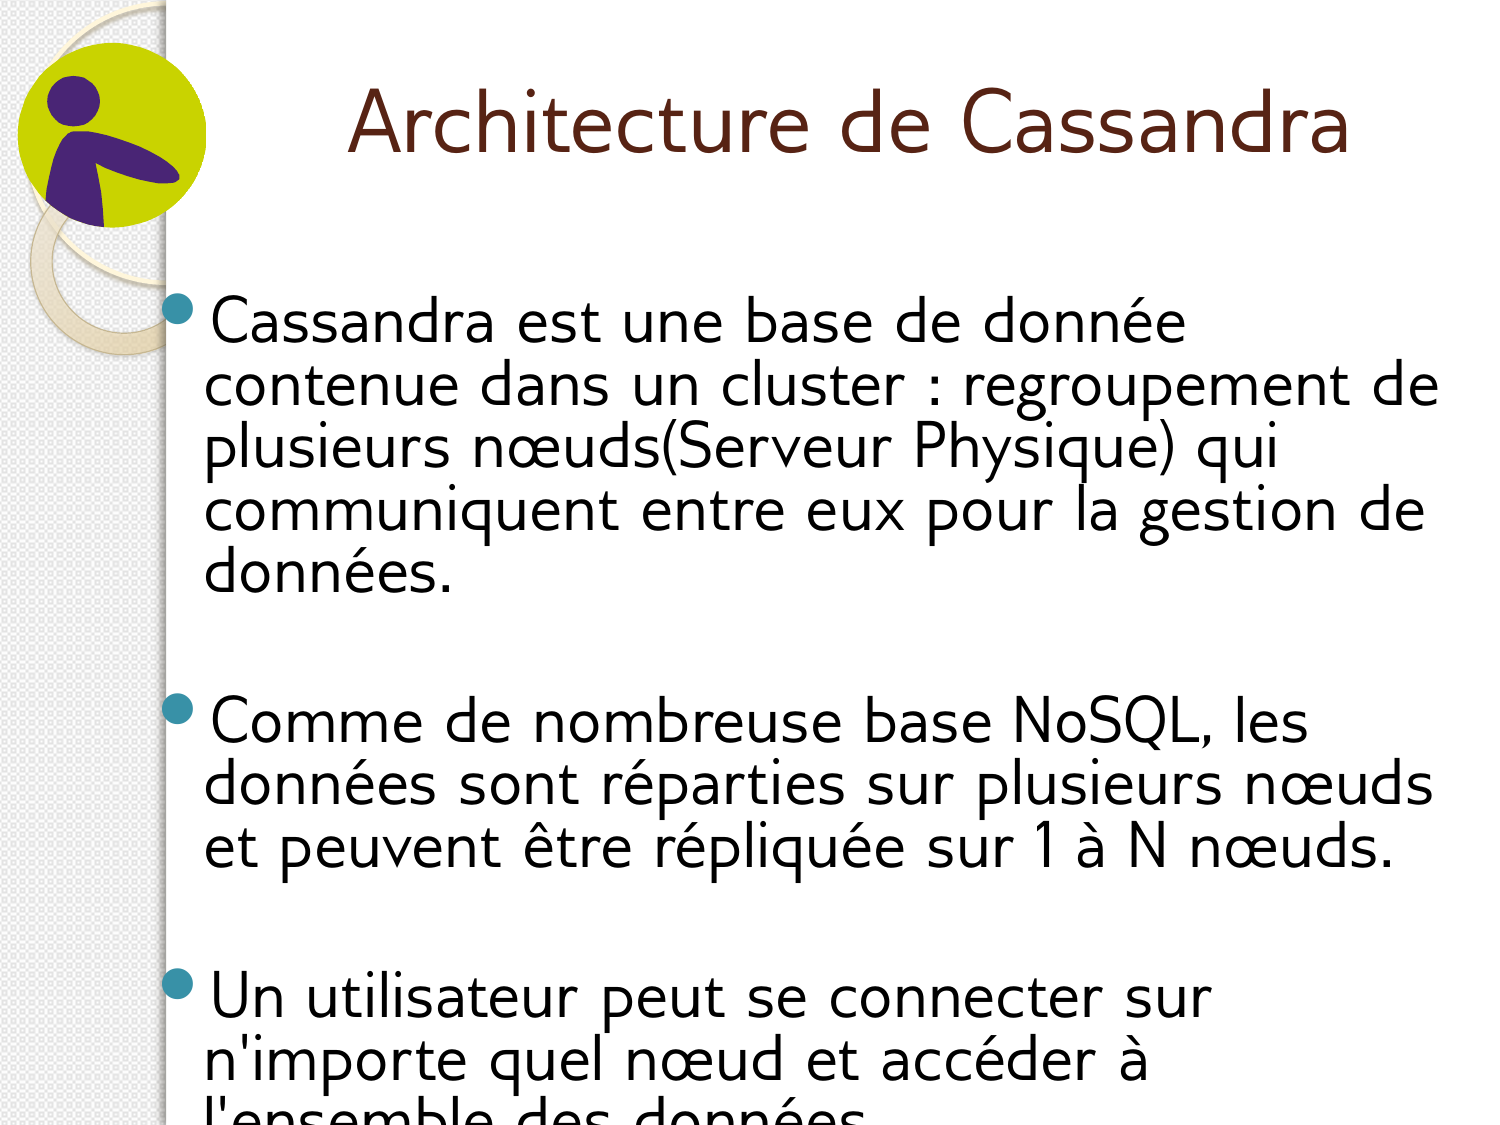

# Architecture de Cassandra

Cassandra est une base de donnée contenue dans un cluster : regroupement de plusieurs nœuds(Serveur Physique) qui communiquent entre eux pour la gestion de données.

Comme de nombreuse base NoSQL, les données sont réparties sur plusieurs nœuds et peuvent être répliquée sur 1 à N nœuds.

Un utilisateur peut se connecter sur n'importe quel nœud et accéder à l'ensemble des données.